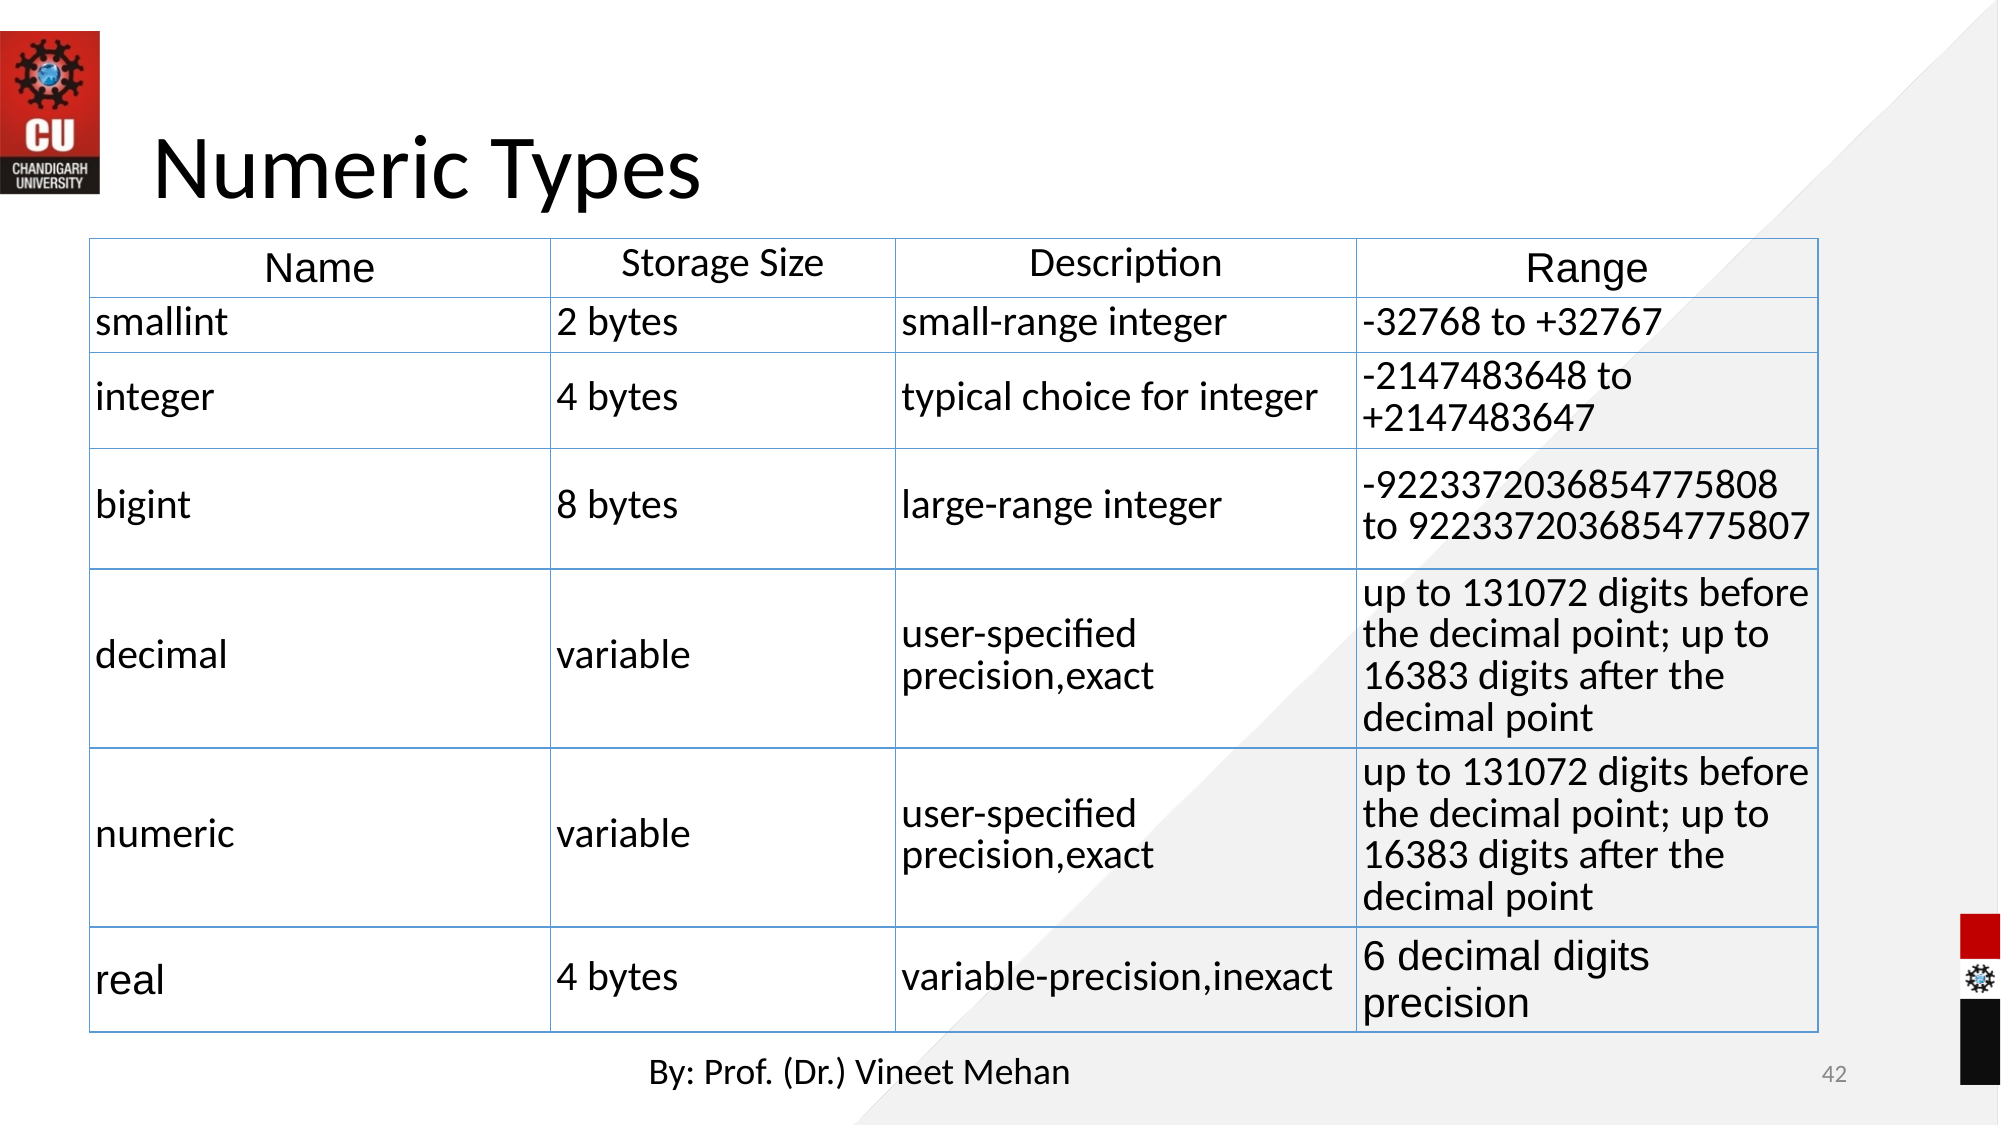

# Numeric Types
| Name | Storage Size | Description | Range |
| --- | --- | --- | --- |
| smallint | 2 bytes | small-range integer | -32768 to +32767 |
| integer | 4 bytes | typical choice for integer | -2147483648 to +2147483647 |
| bigint | 8 bytes | large-range integer | -9223372036854775808 to 9223372036854775807 |
| decimal | variable | user-specified precision,exact | up to 131072 digits before the decimal point; up to 16383 digits after the decimal point |
| numeric | variable | user-specified precision,exact | up to 131072 digits before the decimal point; up to 16383 digits after the decimal point |
| real | 4 bytes | variable-precision,inexact | 6 decimal digits precision |
42